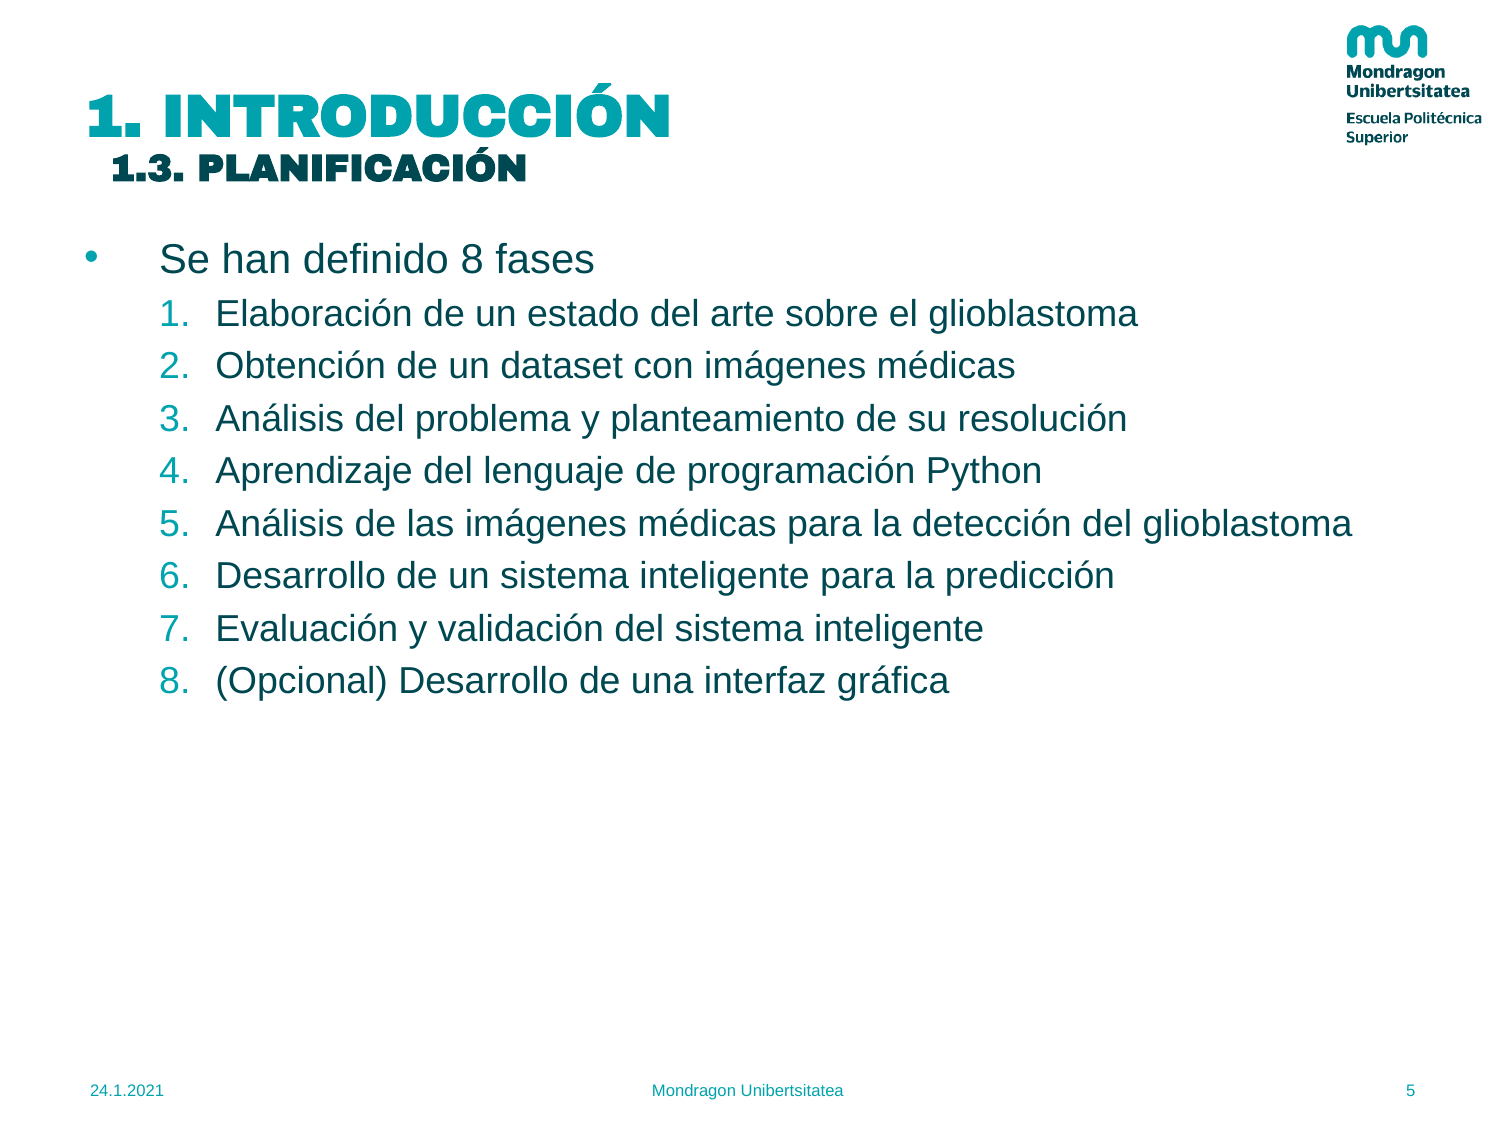

# 1. INTRODUCCIÓN
1.3. PLANIFICACIÓN
Se han definido 8 fases
Elaboración de un estado del arte sobre el glioblastoma
Obtención de un dataset con imágenes médicas
Análisis del problema y planteamiento de su resolución
Aprendizaje del lenguaje de programación Python
Análisis de las imágenes médicas para la detección del glioblastoma
Desarrollo de un sistema inteligente para la predicción
Evaluación y validación del sistema inteligente
(Opcional) Desarrollo de una interfaz gráfica
5
24.1.2021
Mondragon Unibertsitatea